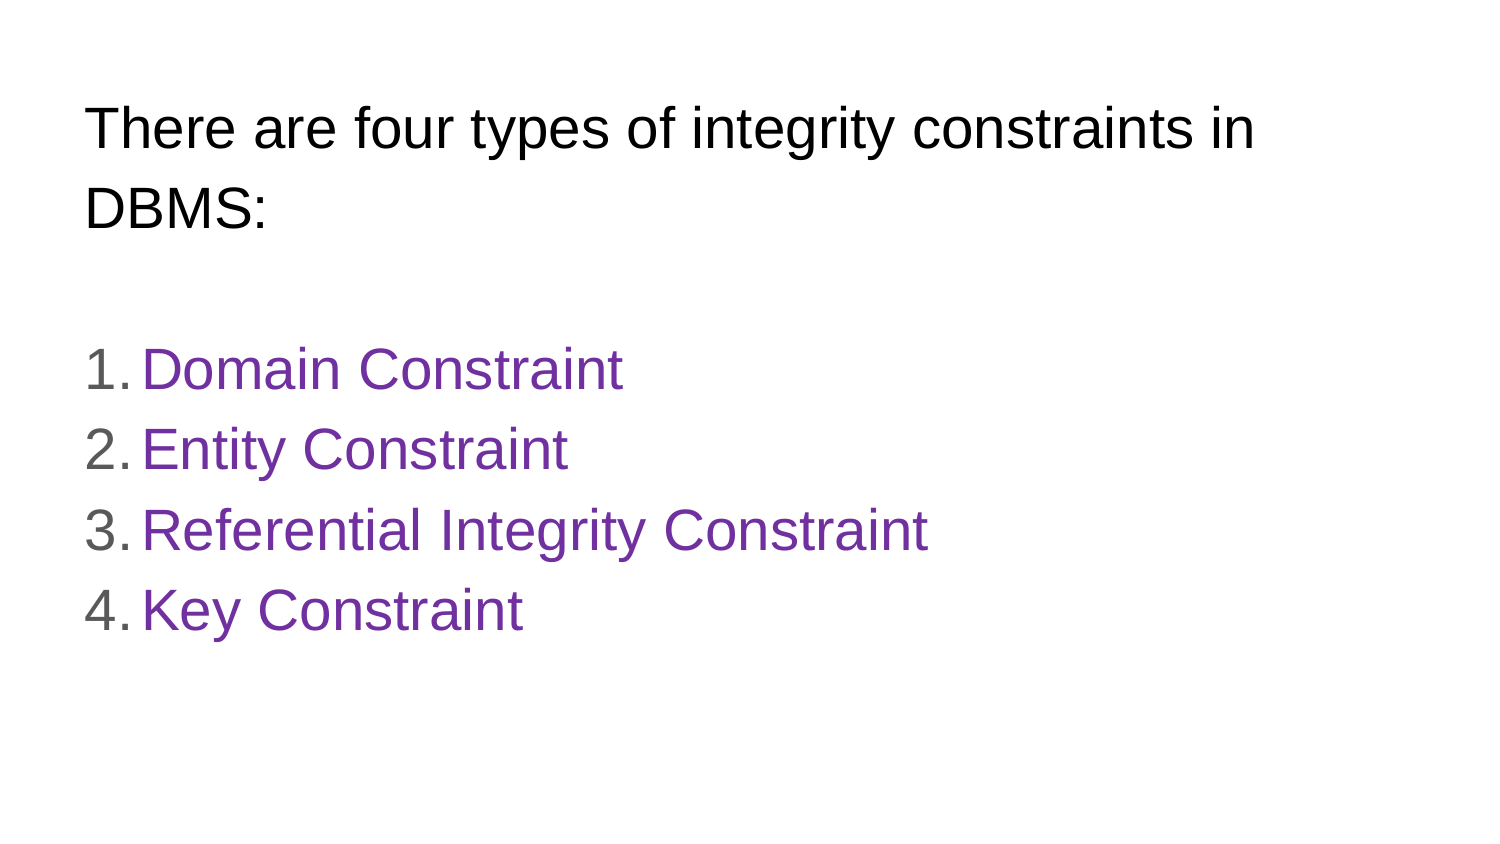

There are four types of integrity constraints in DBMS:

Domain Constraint
Entity Constraint
Referential Integrity Constraint
Key Constraint